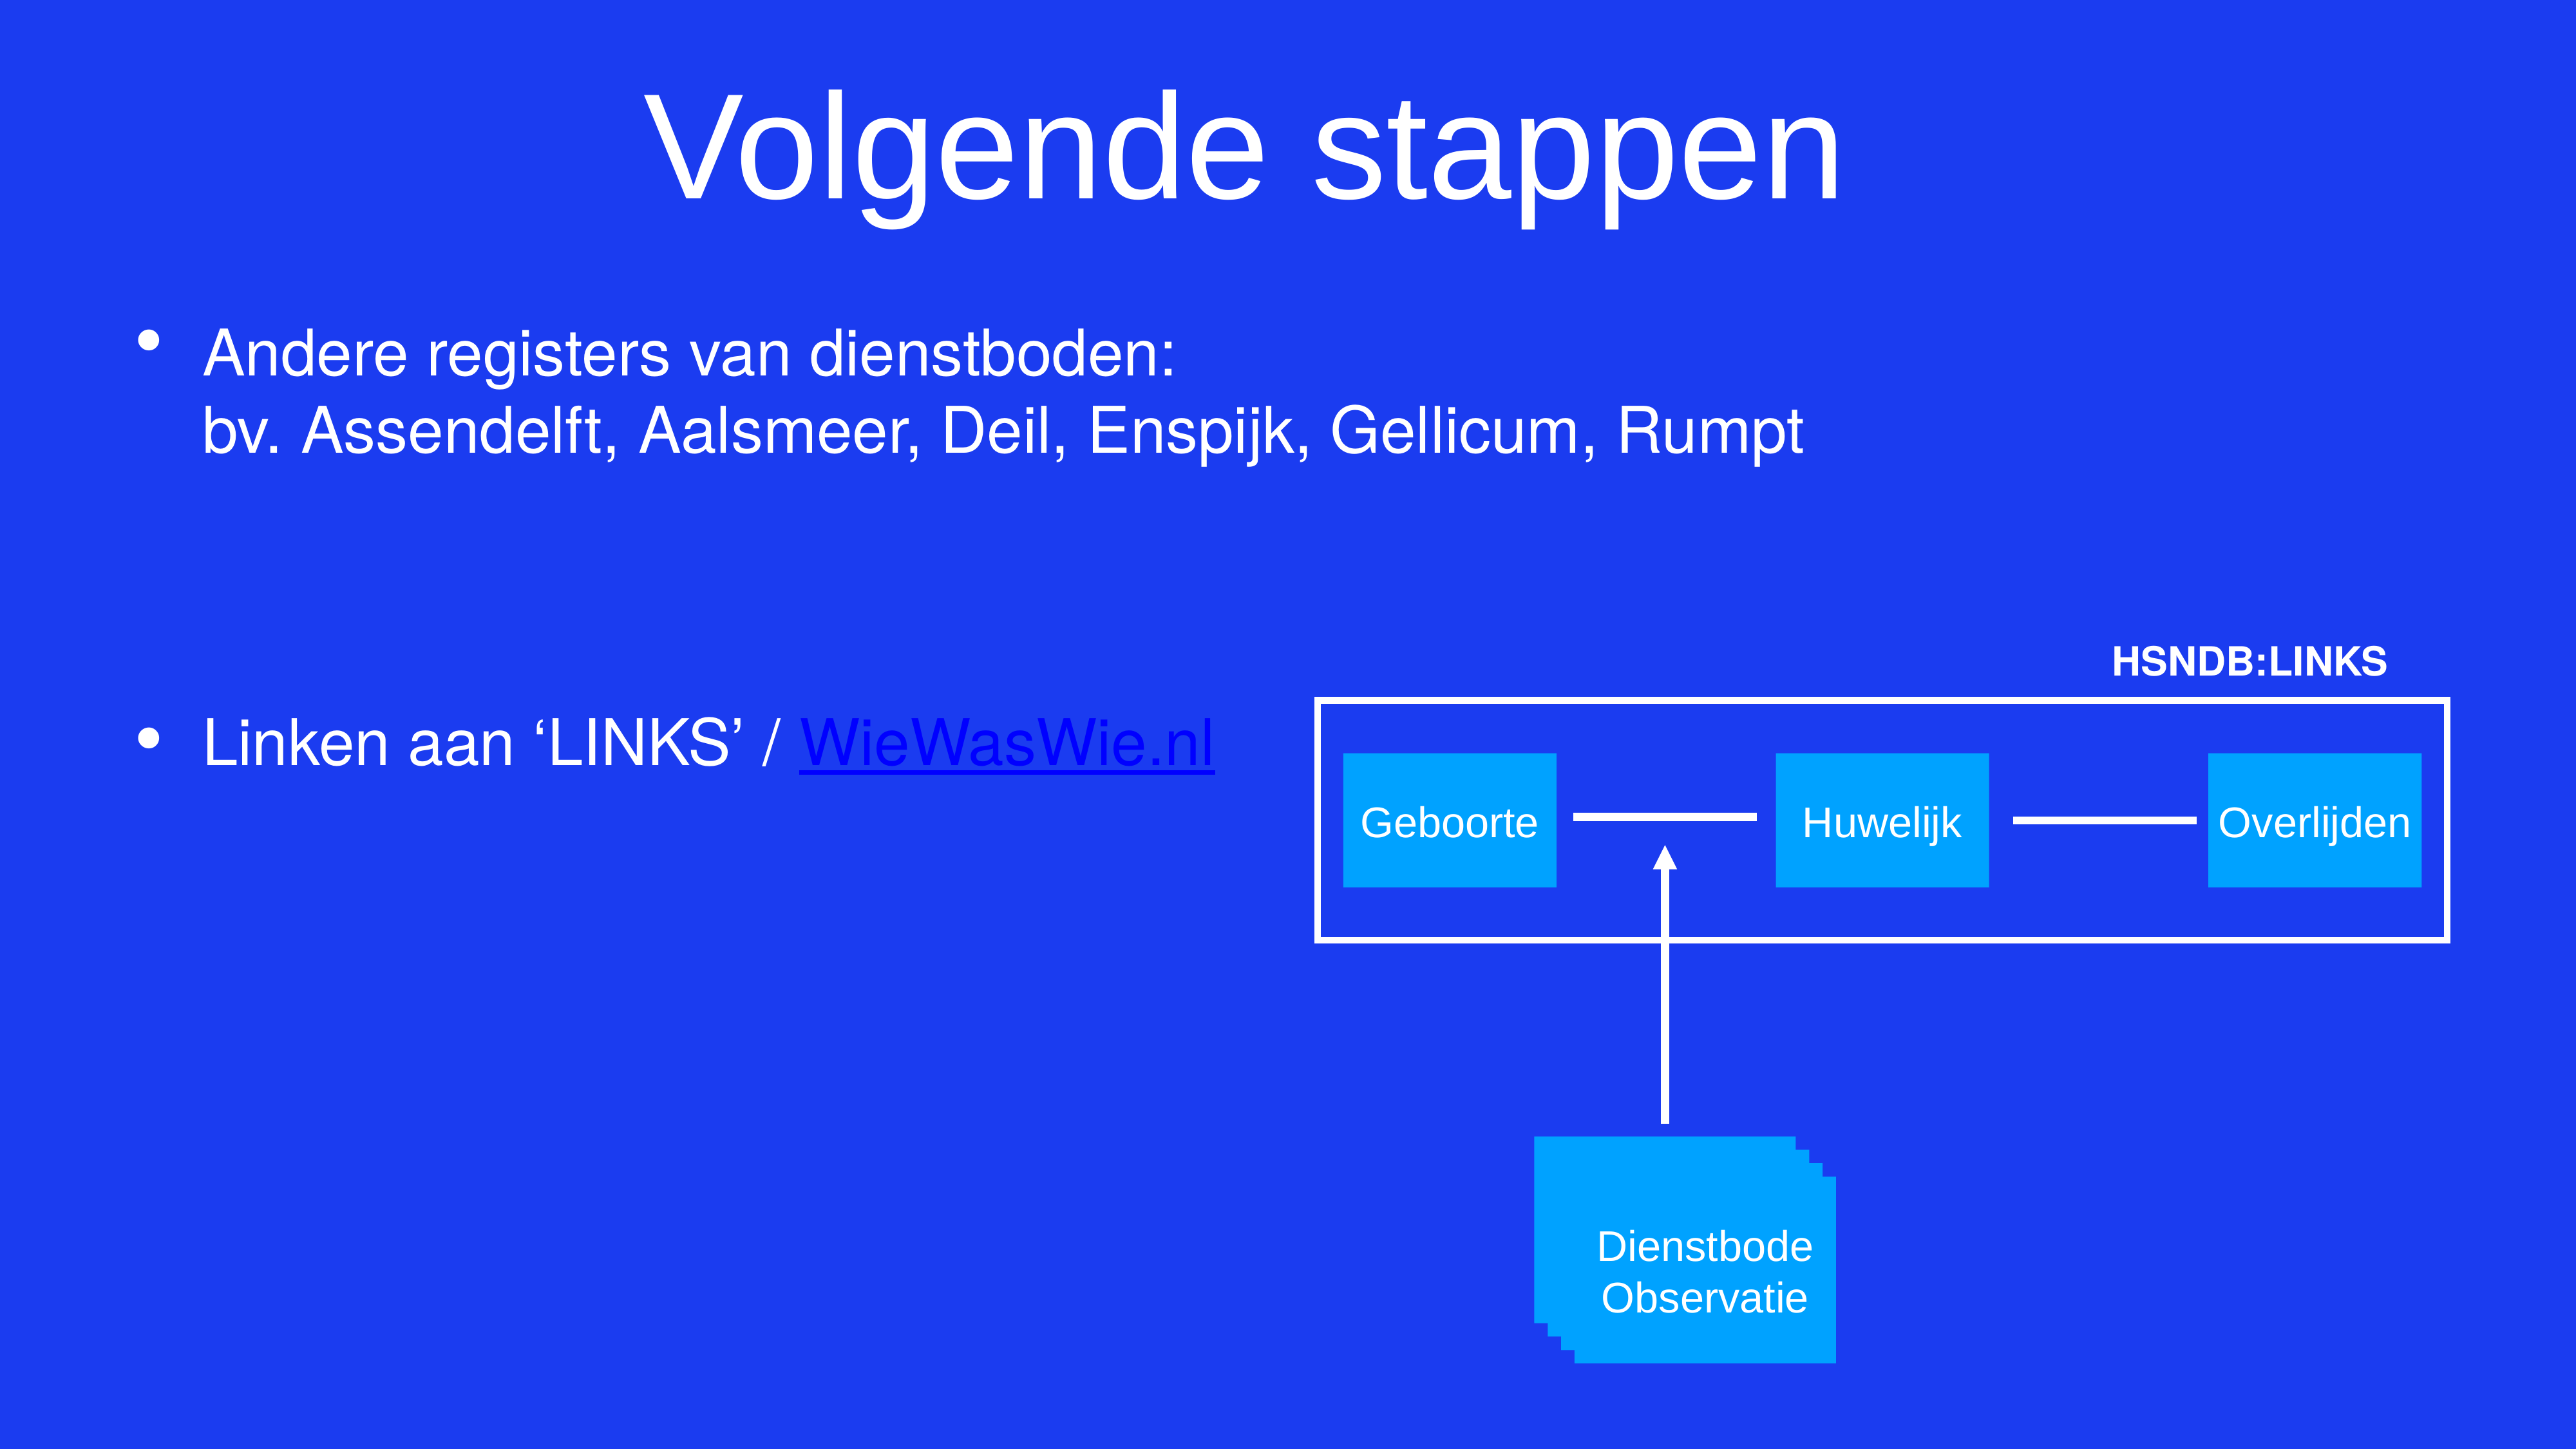

Andere registers van dienstboden:
bv. Assendelft, Aalsmeer, Deil, Enspijk, Gellicum, Rumpt

Linken aan ‘LINKS’ / WieWasWie.nl
# Volgende stappen
HSNDB:LINKS

Geboorte
Huwelijk
Overlijden

Domestic Service Observation
Domestic Service Observation
Domestic Service Observation
Dienstbode
Observatie